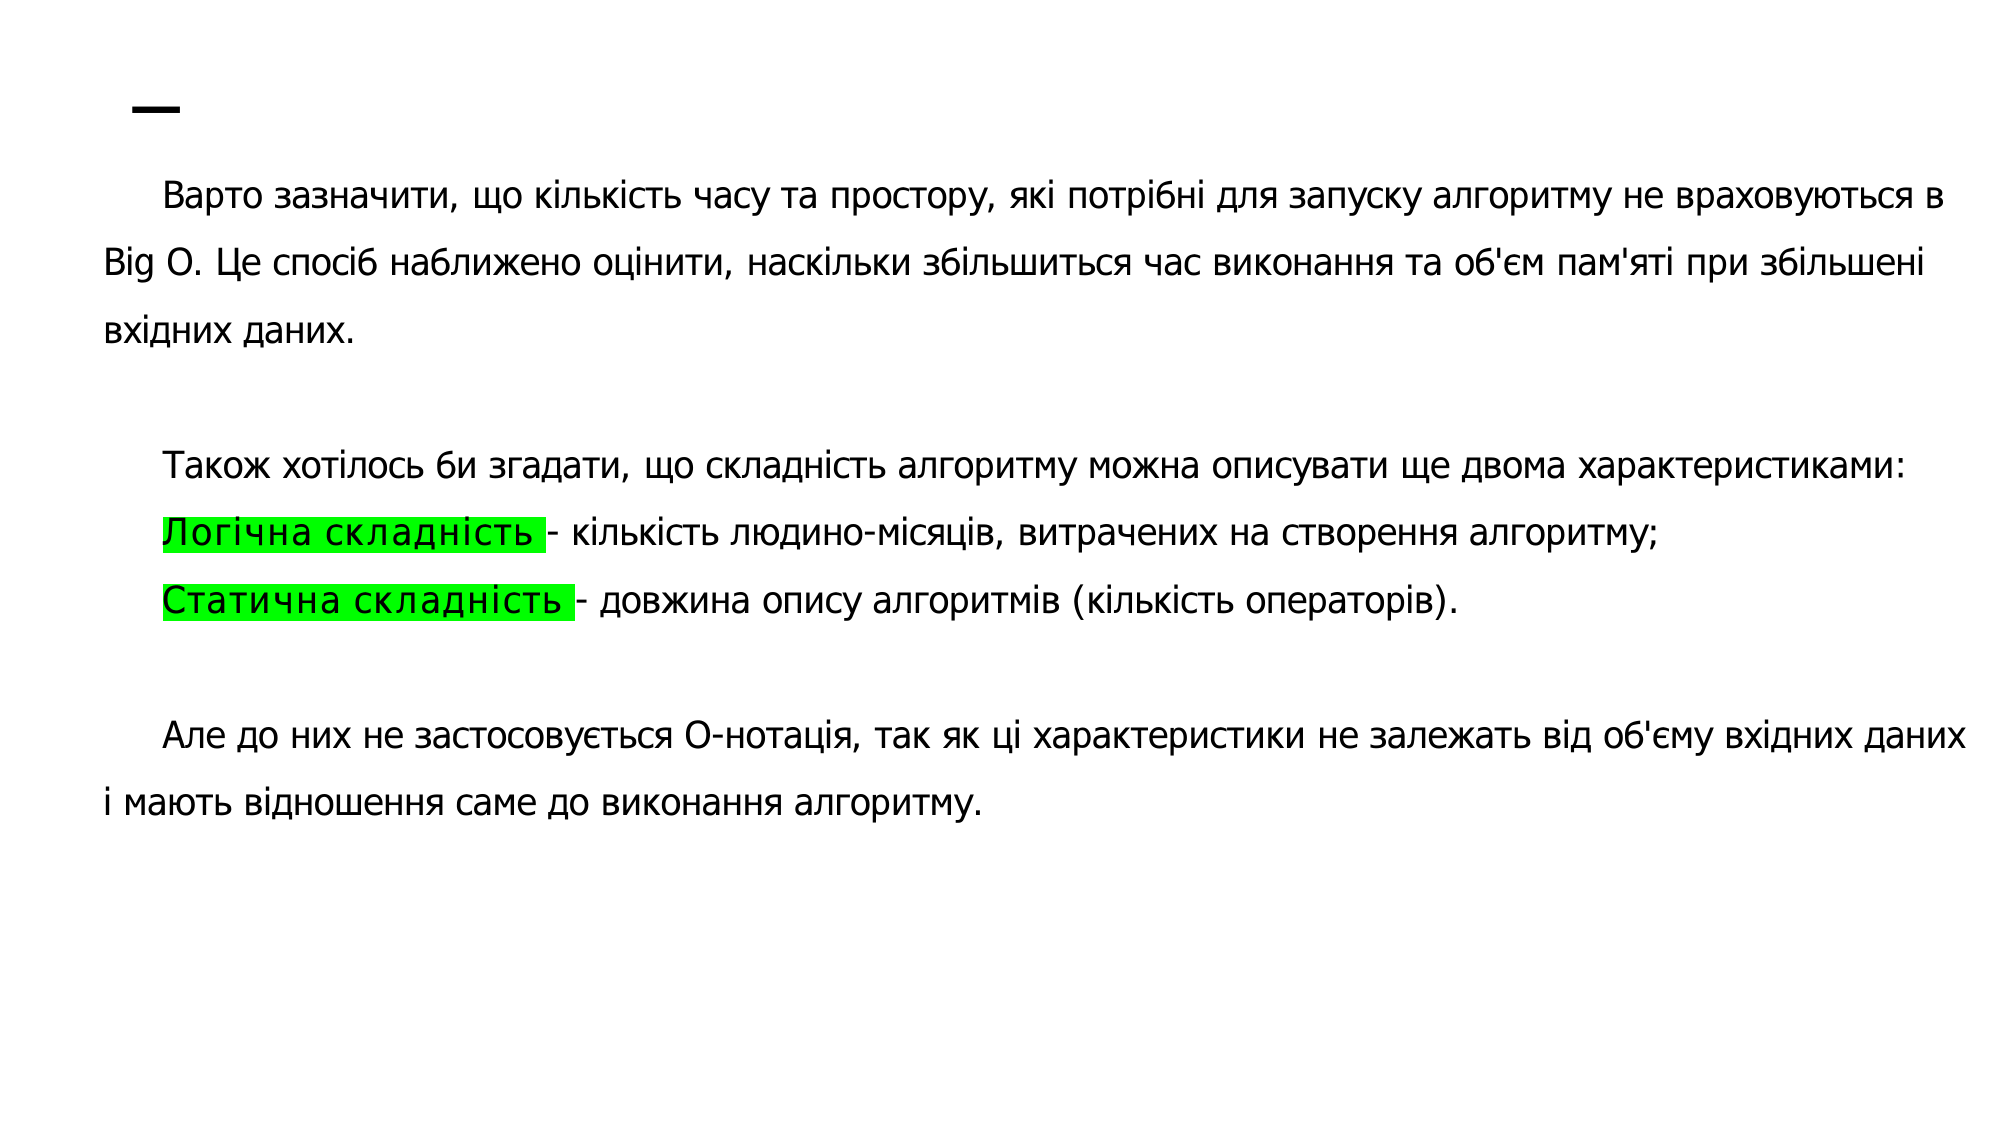

# _
Варто зазначити, що кількість часу та простору, які потрібні для запуску алгоритму не враховуються в Big O. Це спосіб наближено оцінити, наскільки збільшиться час виконання та об'єм пам'яті при збільшені вхідних даних.

Також хотілось би згадати, що складність алгоритму можна описувати ще двома характеристиками:
Логічна складність - кількість людино-місяців, витрачених на створення алгоритму;
Статична складність - довжина опису алгоритмів (кількість операторів).

Але до них не застосовується О-нотація, так як ці характеристики не залежать від об'єму вхідних даних і мають відношення саме до виконання алгоритму.